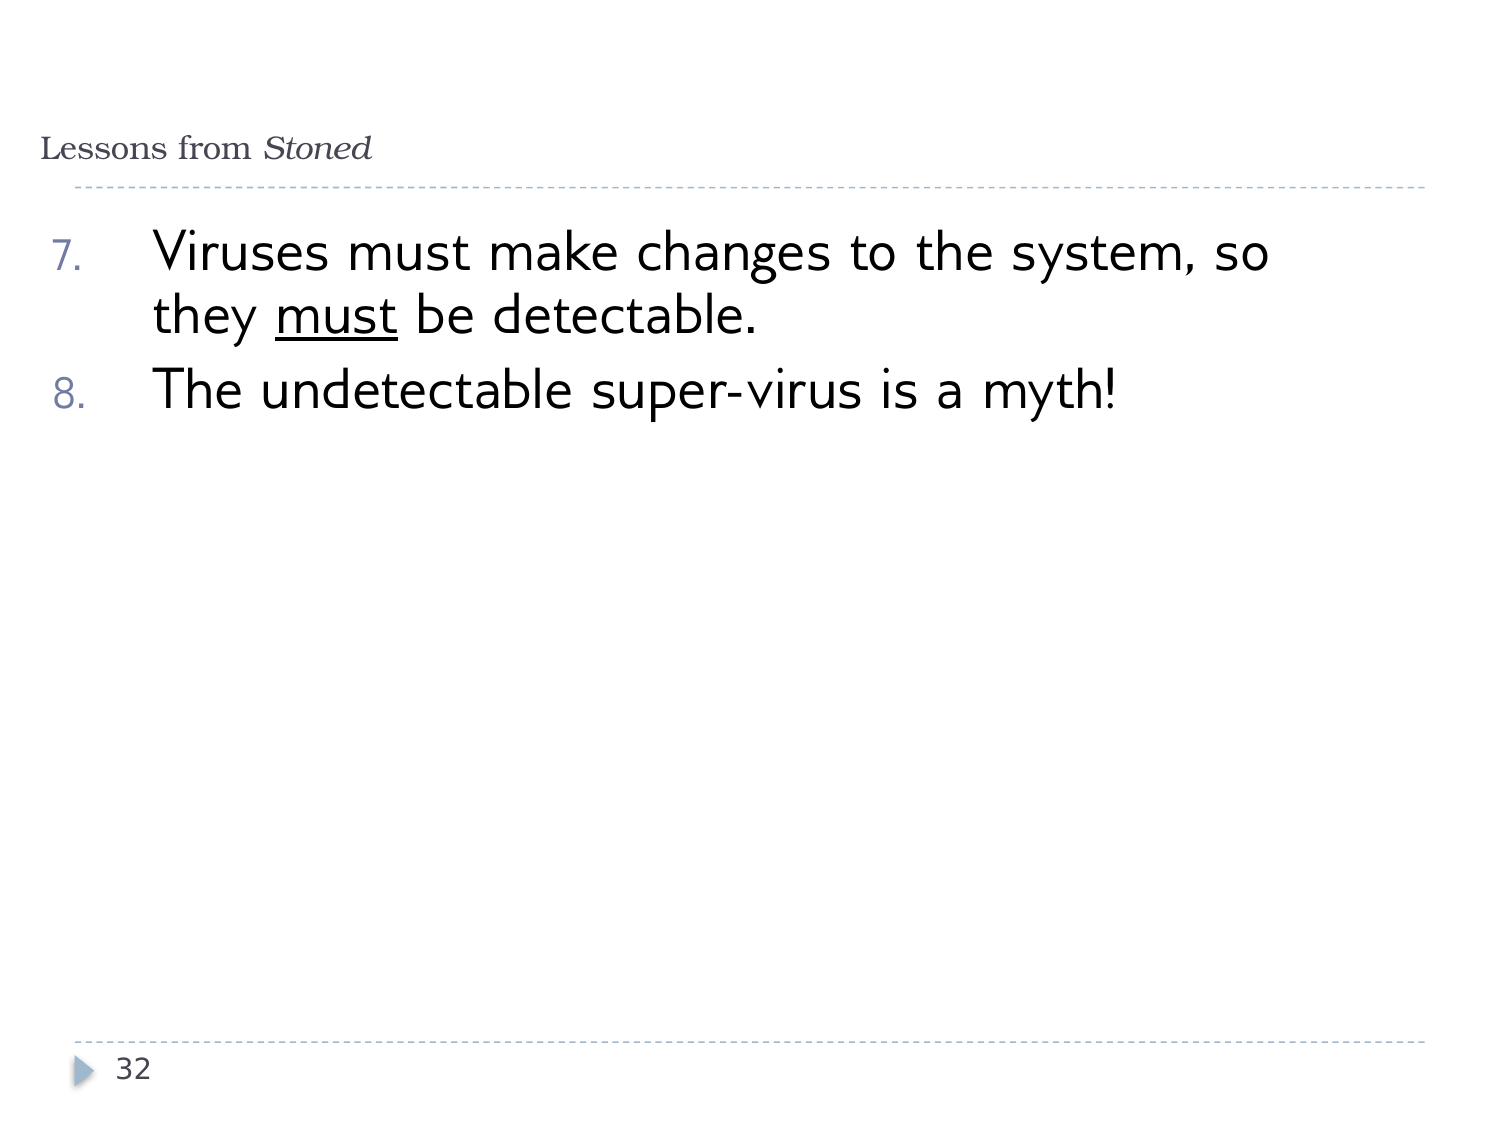

# Lessons from Stoned
Viruses must make changes to the system, so they must be detectable.
The undetectable super-virus is a myth!
32